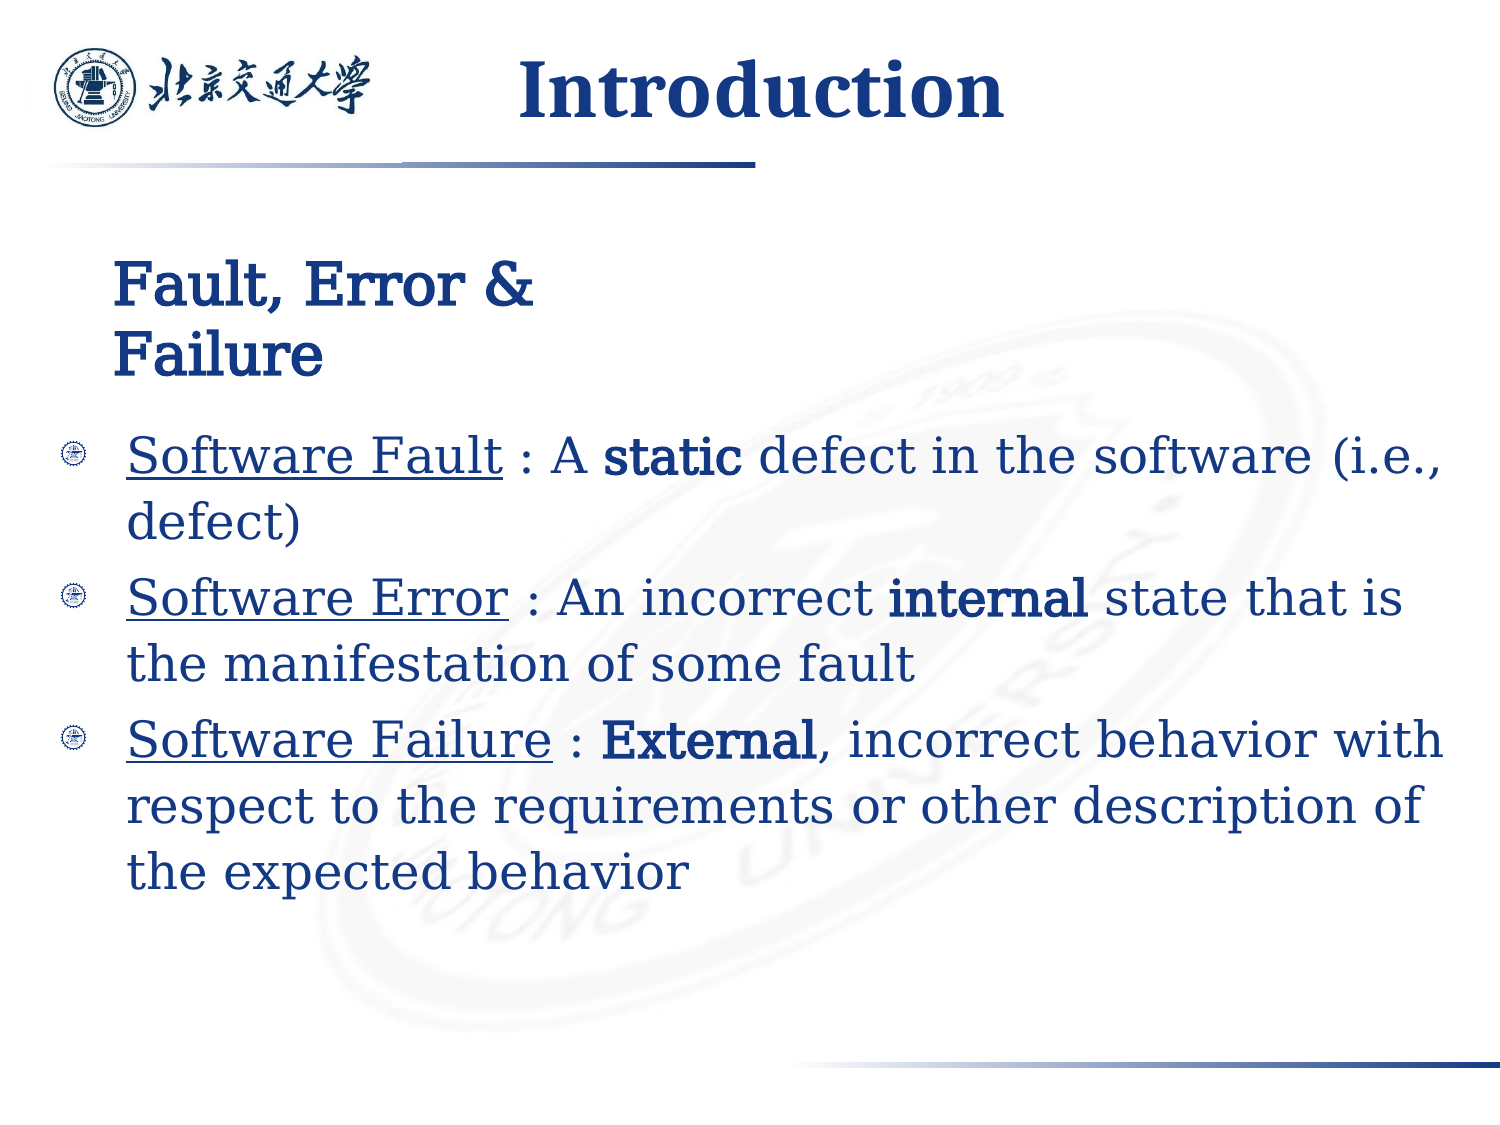

# Introduction
Fault, Error & Failure
Software Fault : A static defect in the software (i.e., defect)
Software Error : An incorrect internal state that is the manifestation of some fault
Software Failure : External, incorrect behavior with respect to the requirements or other description of the expected behavior